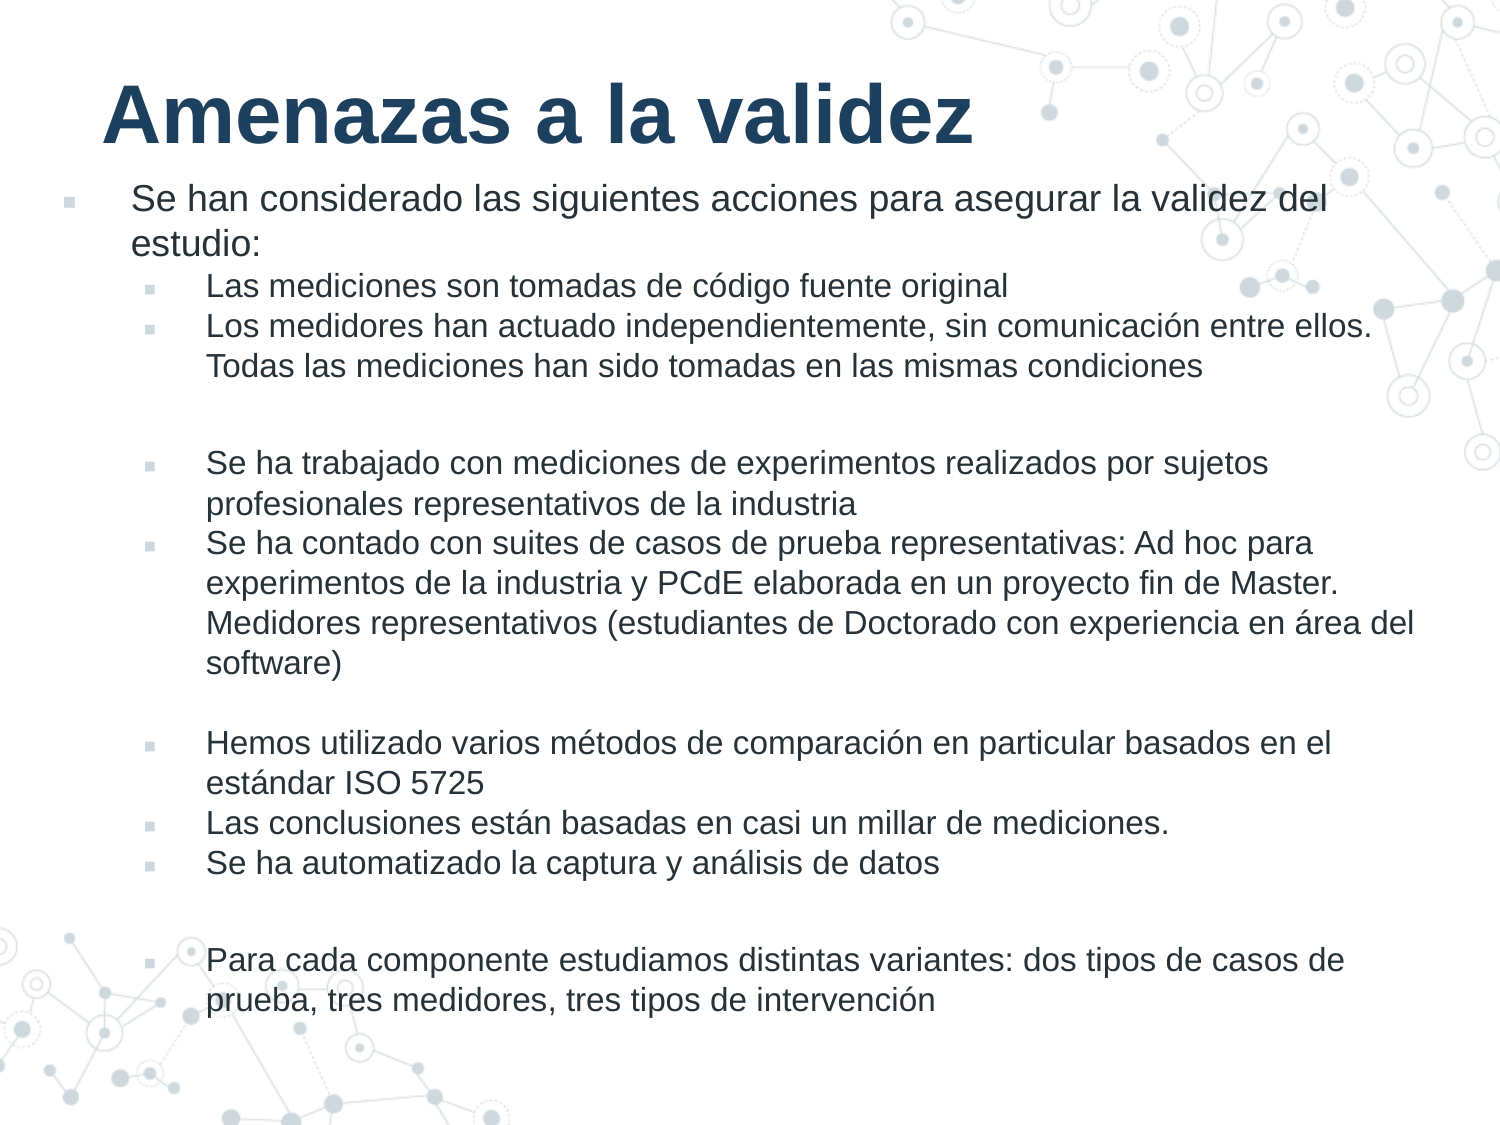

# Amenazas a la validez
Se han considerado las siguientes acciones para asegurar la validez del estudio:
Las mediciones son tomadas de código fuente original
Los medidores han actuado independientemente, sin comunicación entre ellos. Todas las mediciones han sido tomadas en las mismas condiciones

Se ha trabajado con mediciones de experimentos realizados por sujetos profesionales representativos de la industria
Se ha contado con suites de casos de prueba representativas: Ad hoc para experimentos de la industria y PCdE elaborada en un proyecto fin de Master. Medidores representativos (estudiantes de Doctorado con experiencia en área del software)

Hemos utilizado varios métodos de comparación en particular basados en el estándar ISO 5725
Las conclusiones están basadas en casi un millar de mediciones.
Se ha automatizado la captura y análisis de datos

Para cada componente estudiamos distintas variantes: dos tipos de casos de prueba, tres medidores, tres tipos de intervención